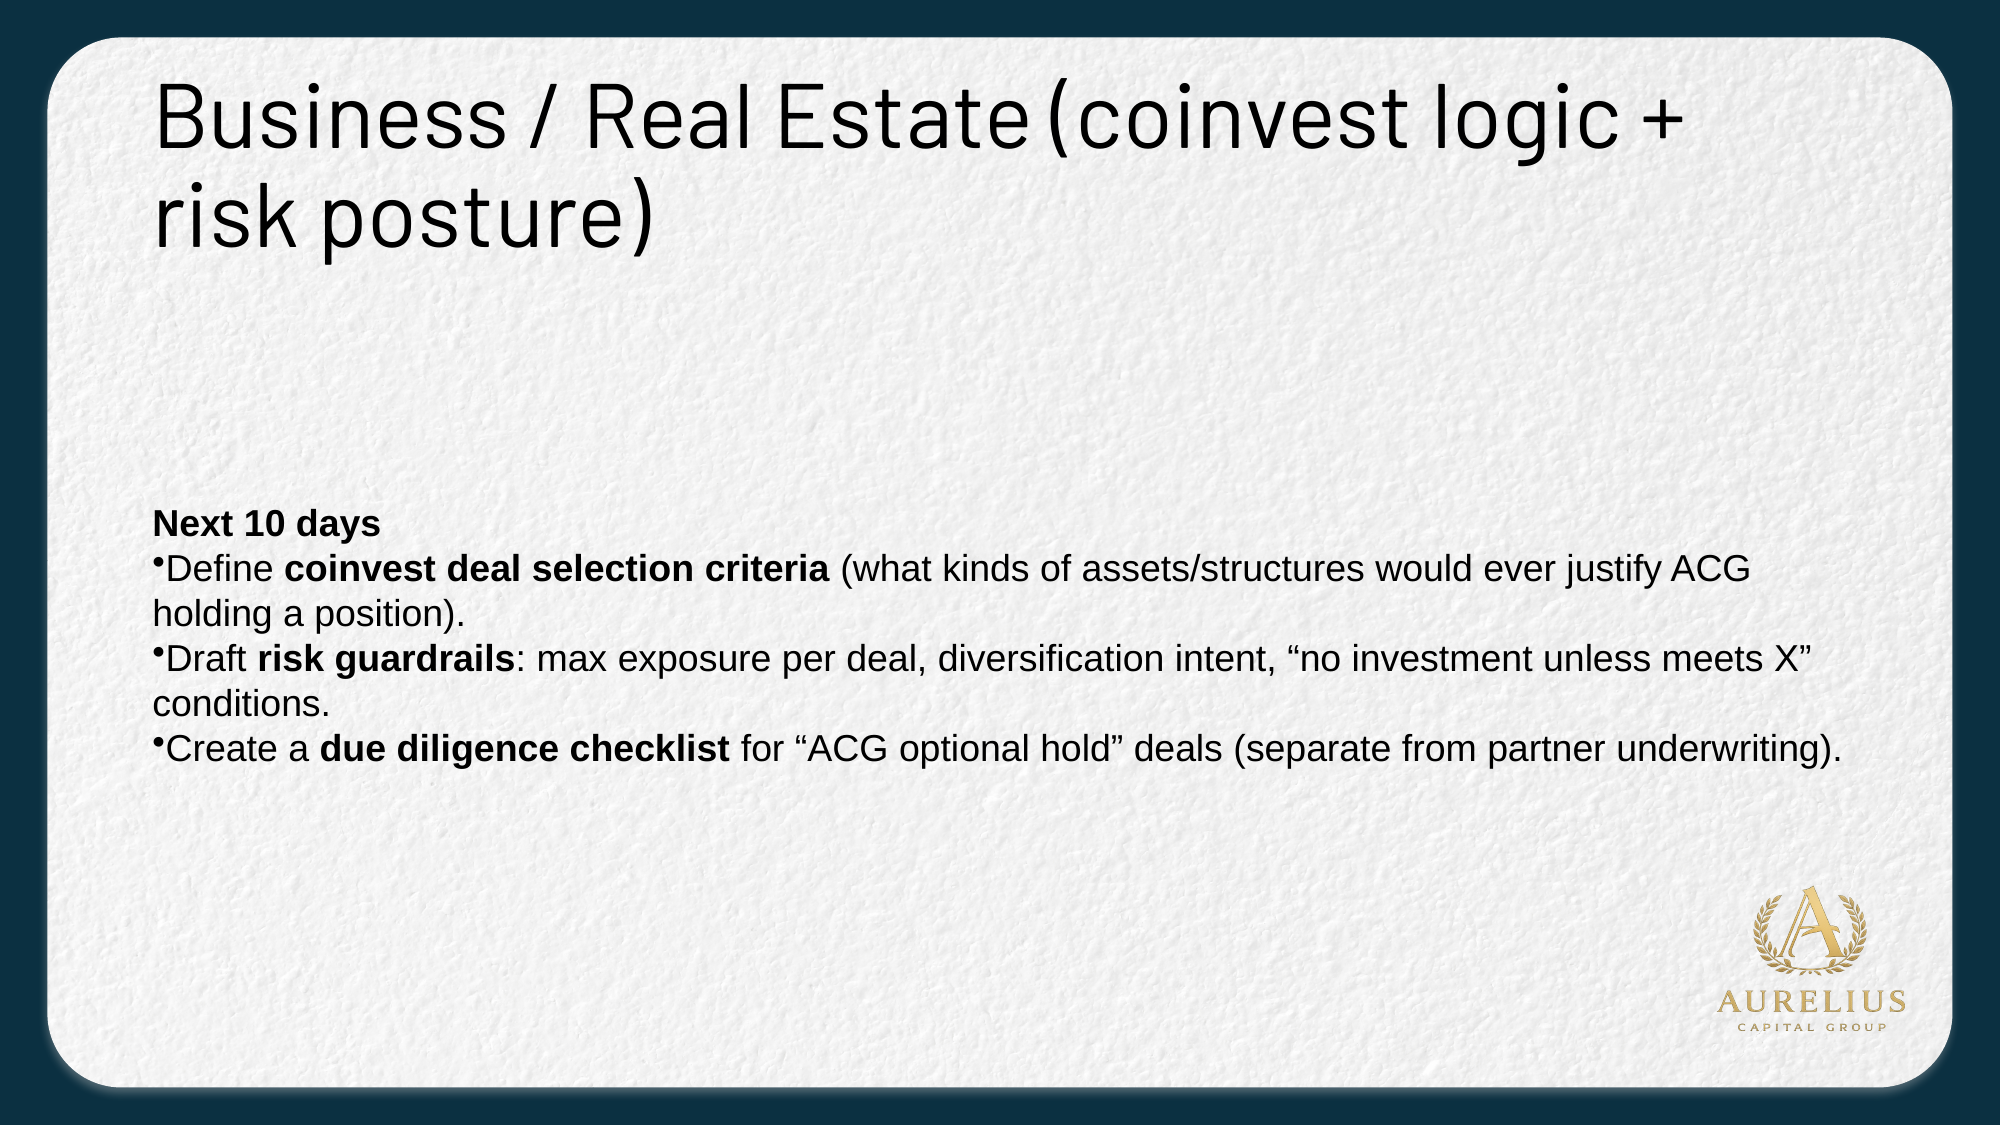

# Business / Real Estate (coinvest logic + risk posture)
Next 10 days
Define coinvest deal selection criteria (what kinds of assets/structures would ever justify ACG holding a position).
Draft risk guardrails: max exposure per deal, diversification intent, “no investment unless meets X” conditions.
Create a due diligence checklist for “ACG optional hold” deals (separate from partner underwriting).